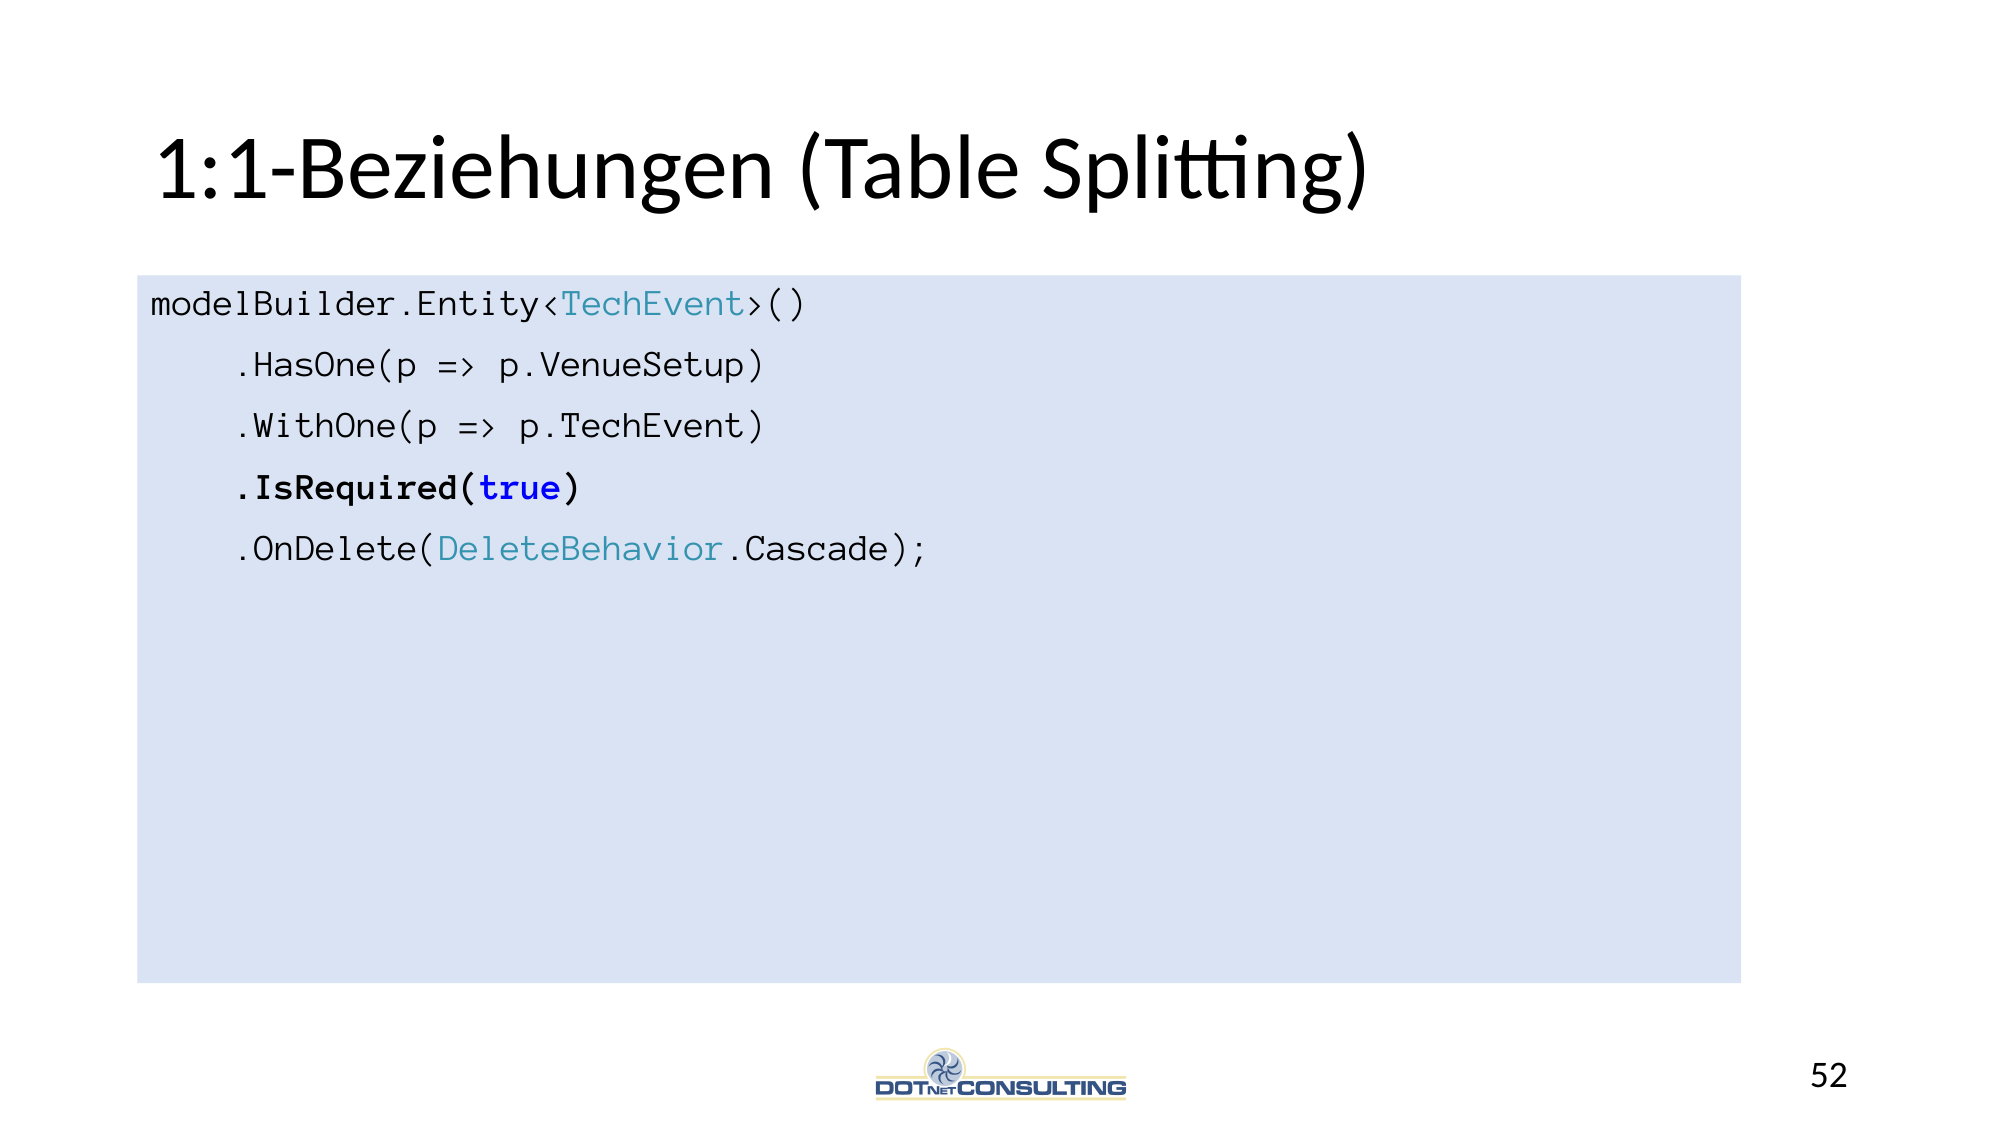

# 1:1-Beziehungen (Table Splitting)
modelBuilder.Entity<TechEvent>()
    .HasOne(p => p.VenueSetup)
    .WithOne(p => p.TechEvent)
    .IsRequired(true)
    .OnDelete(DeleteBehavior.Cascade);
52